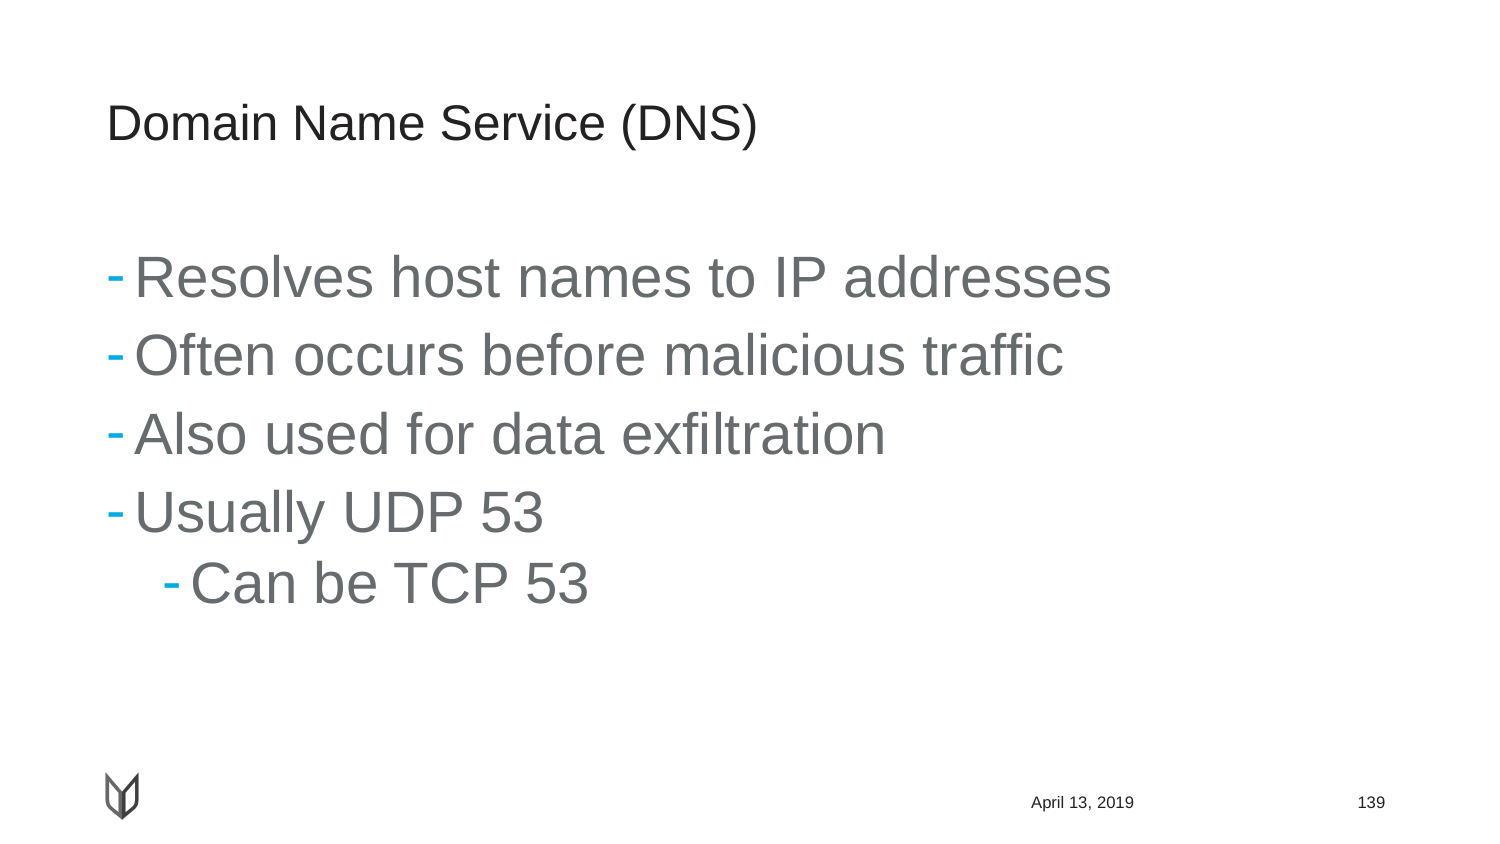

# Domain Name Service (DNS)
Resolves host names to IP addresses
Often occurs before malicious traffic
Also used for data exfiltration
Usually UDP 53
Can be TCP 53

April 13, 2019
139